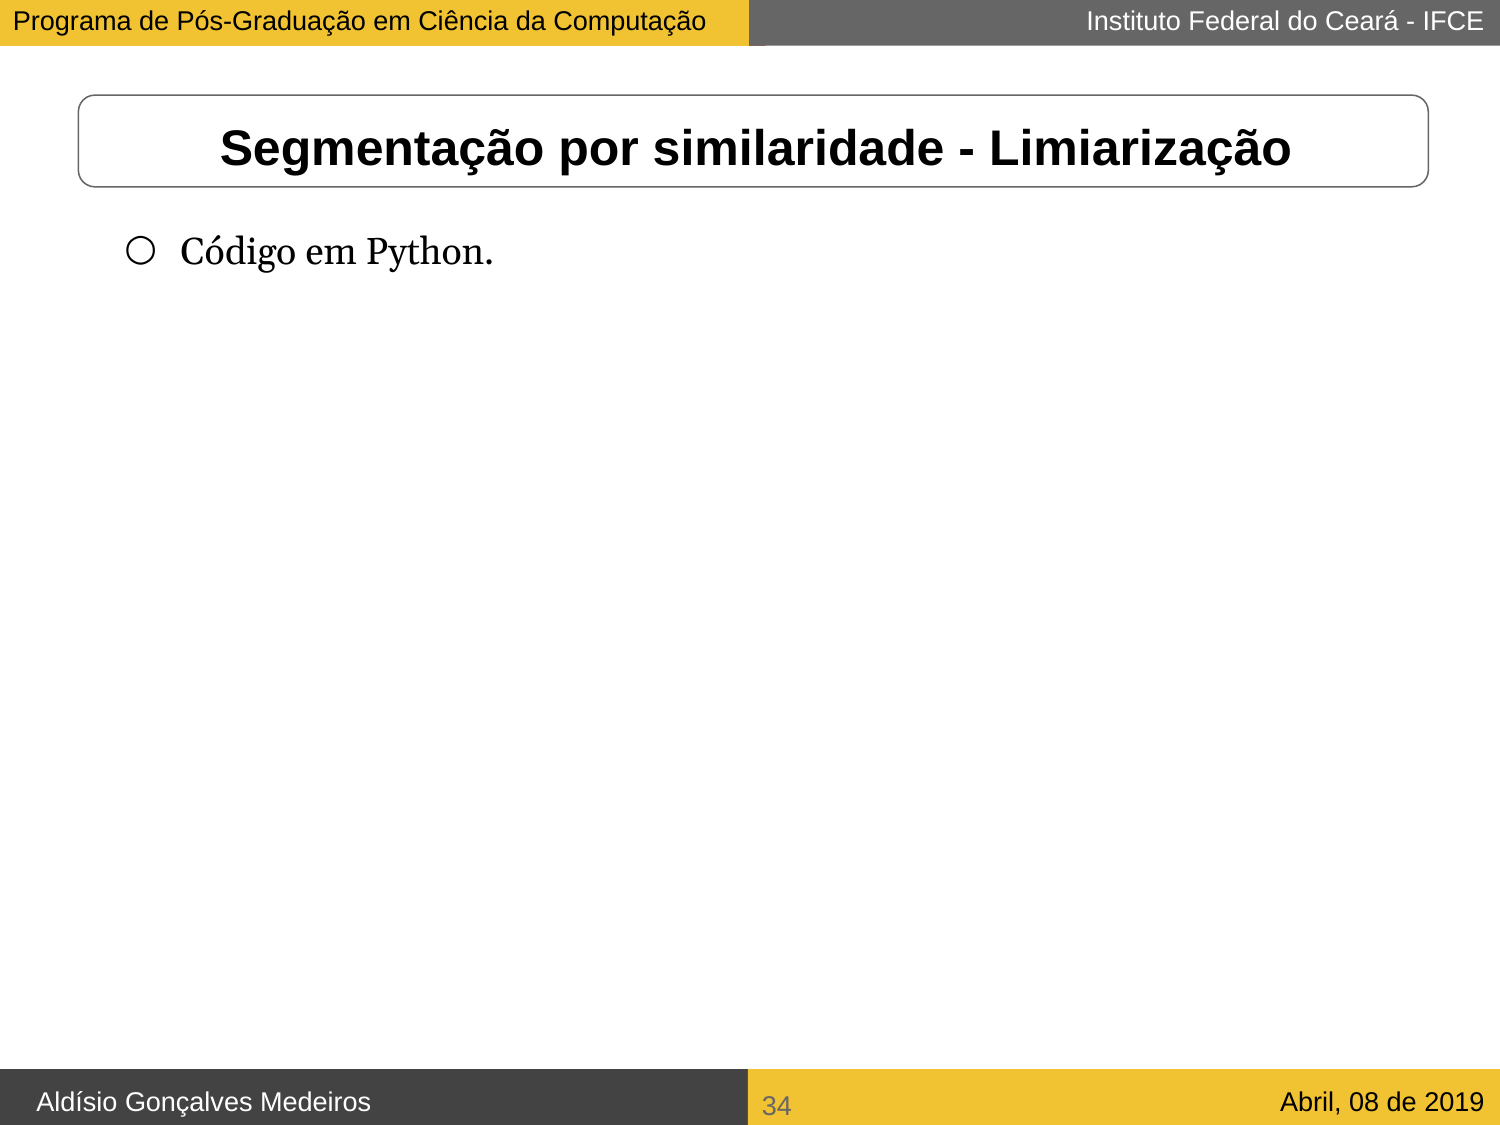

# Segmentação por similaridade - Limiarização
Código em Python.

34